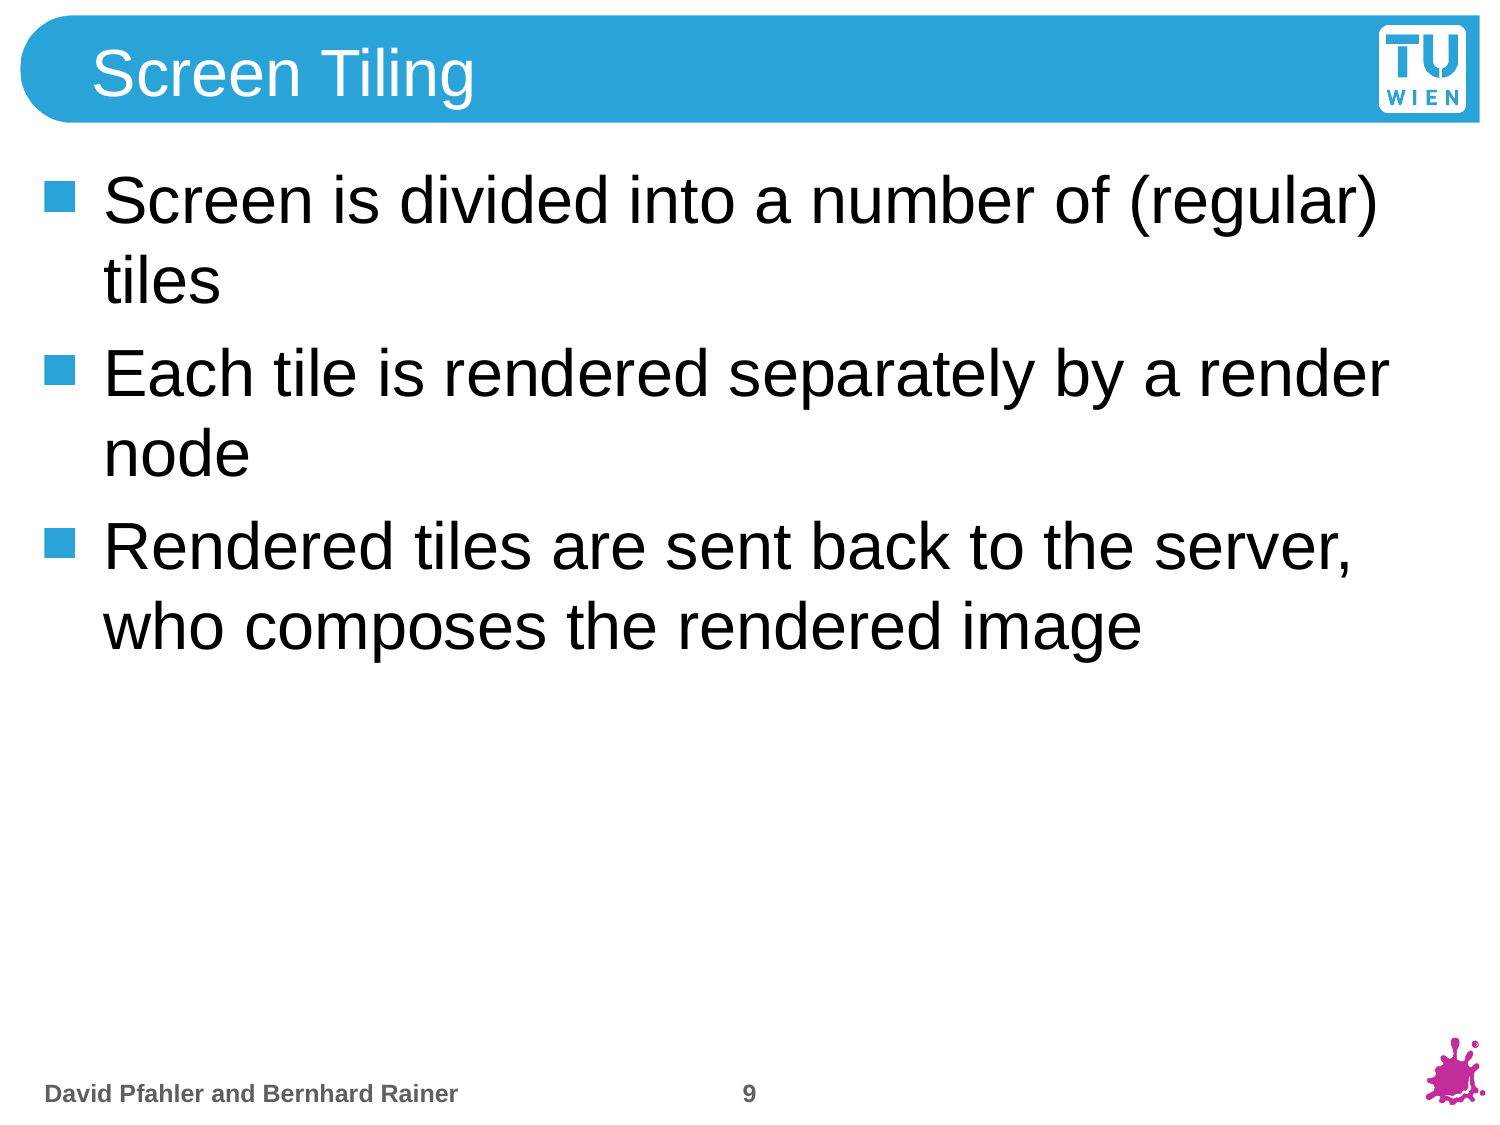

# Screen Tiling
Screen is divided into a number of (regular) tiles
Each tile is rendered separately by a render node
Rendered tiles are sent back to the server, who composes the rendered image

9
David Pfahler and Bernhard Rainer